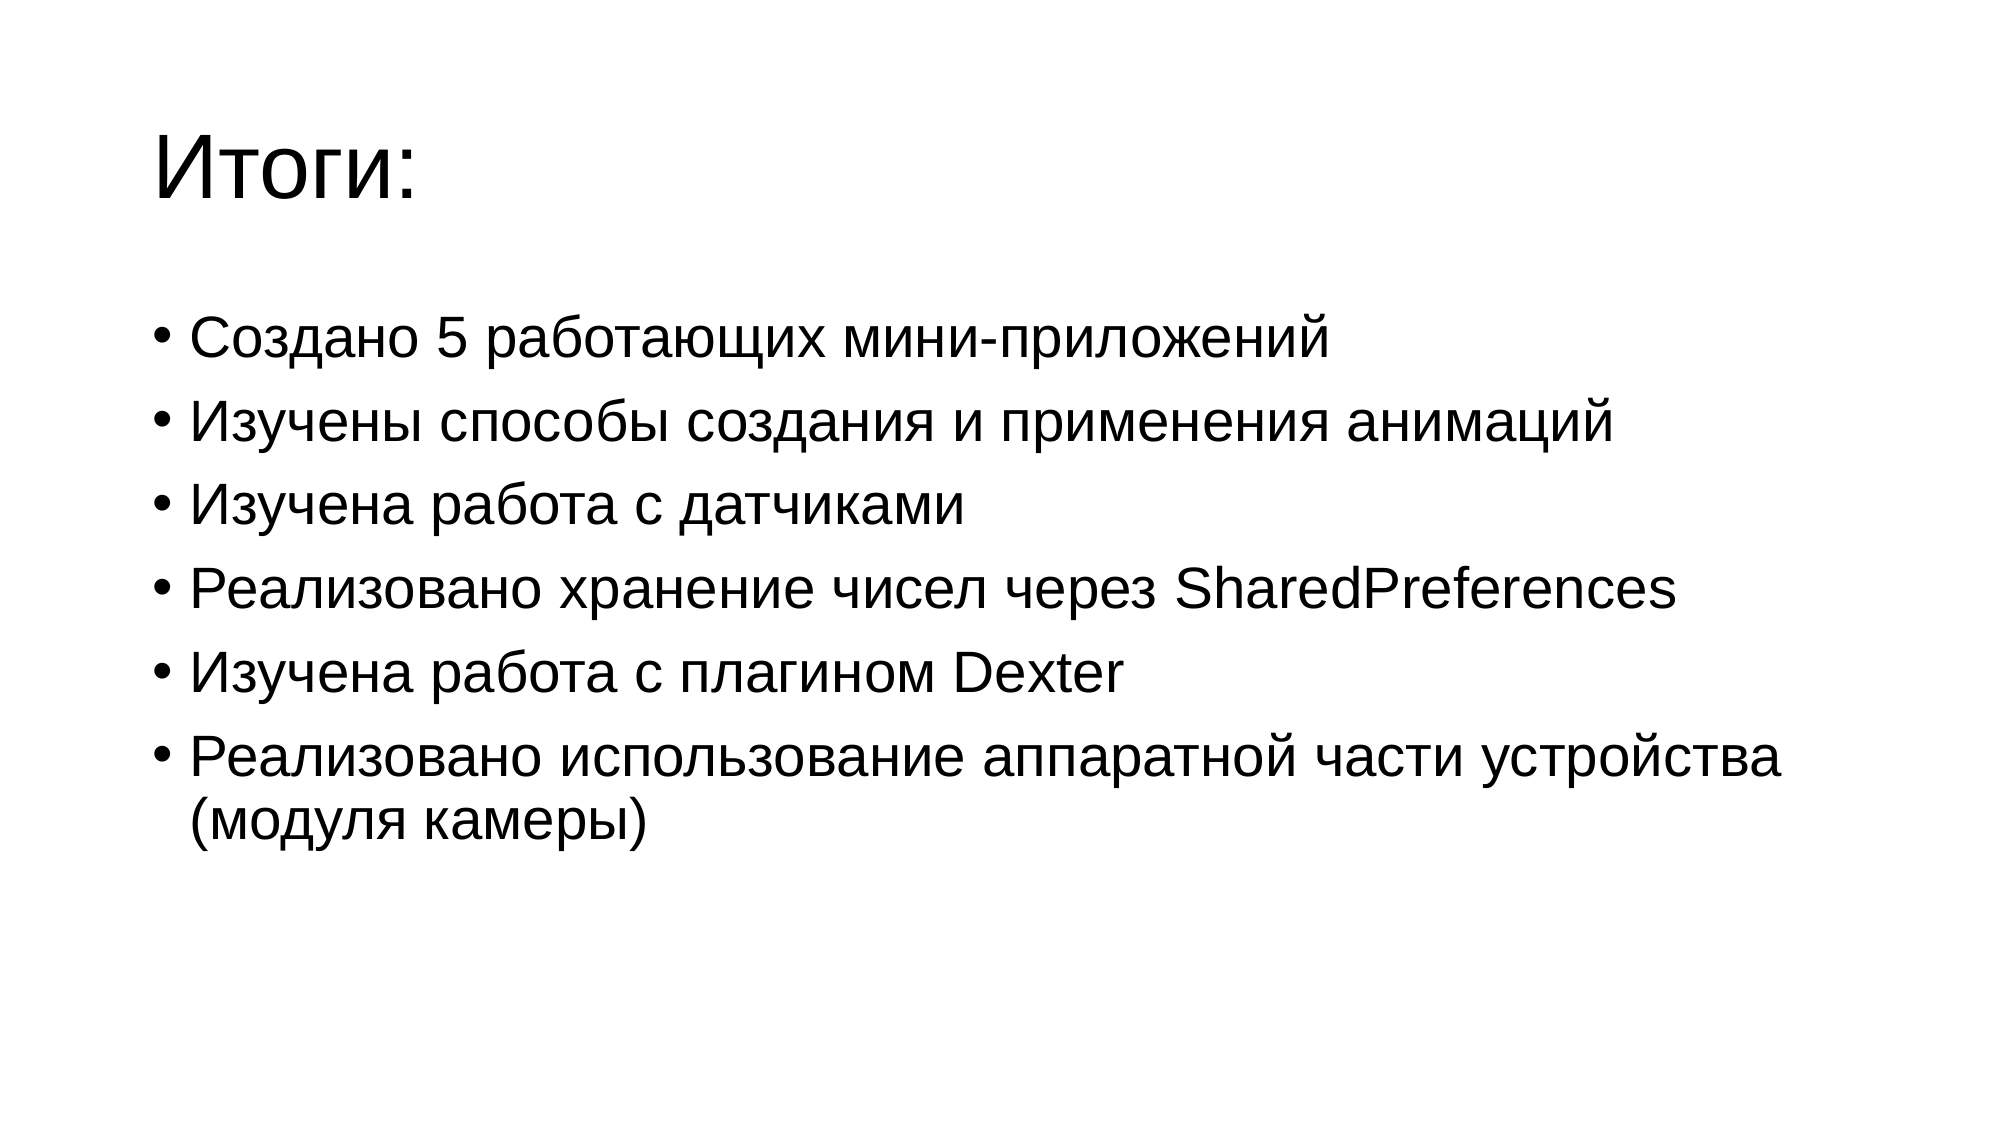

# Итоги:
Создано 5 работающих мини-приложений
Изучены способы создания и применения анимаций
Изучена работа с датчиками
Реализовано хранение чисел через SharedPreferences
Изучена работа с плагином Dexter
Реализовано использование аппаратной части устройства (модуля камеры)